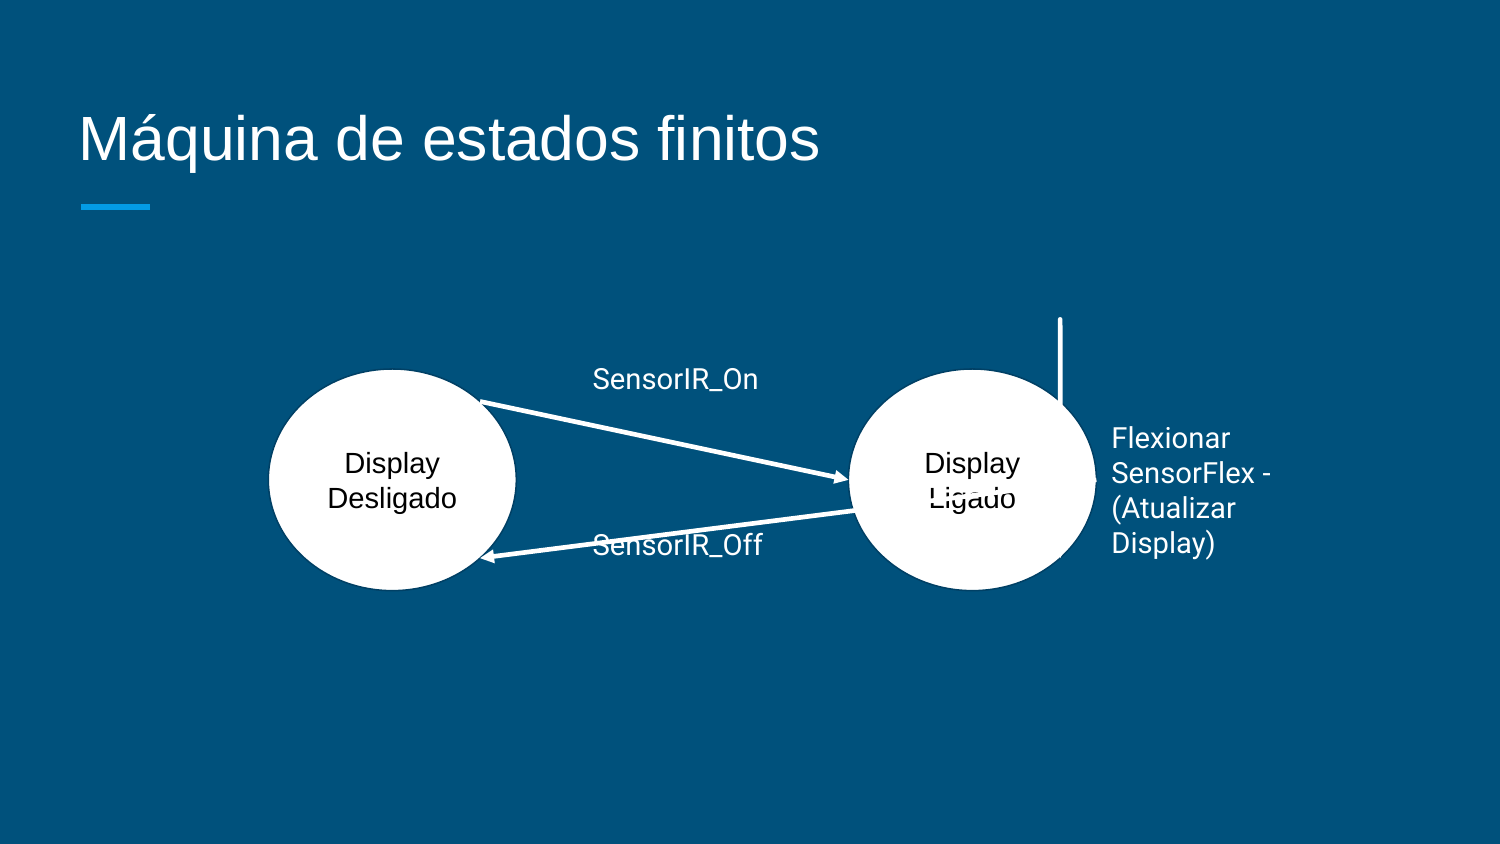

# Máquina de estados finitos
SensorIR_On
Display Desligado
Display Ligado
Flexionar SensorFlex -
(Atualizar Display)
SensorIR_Off